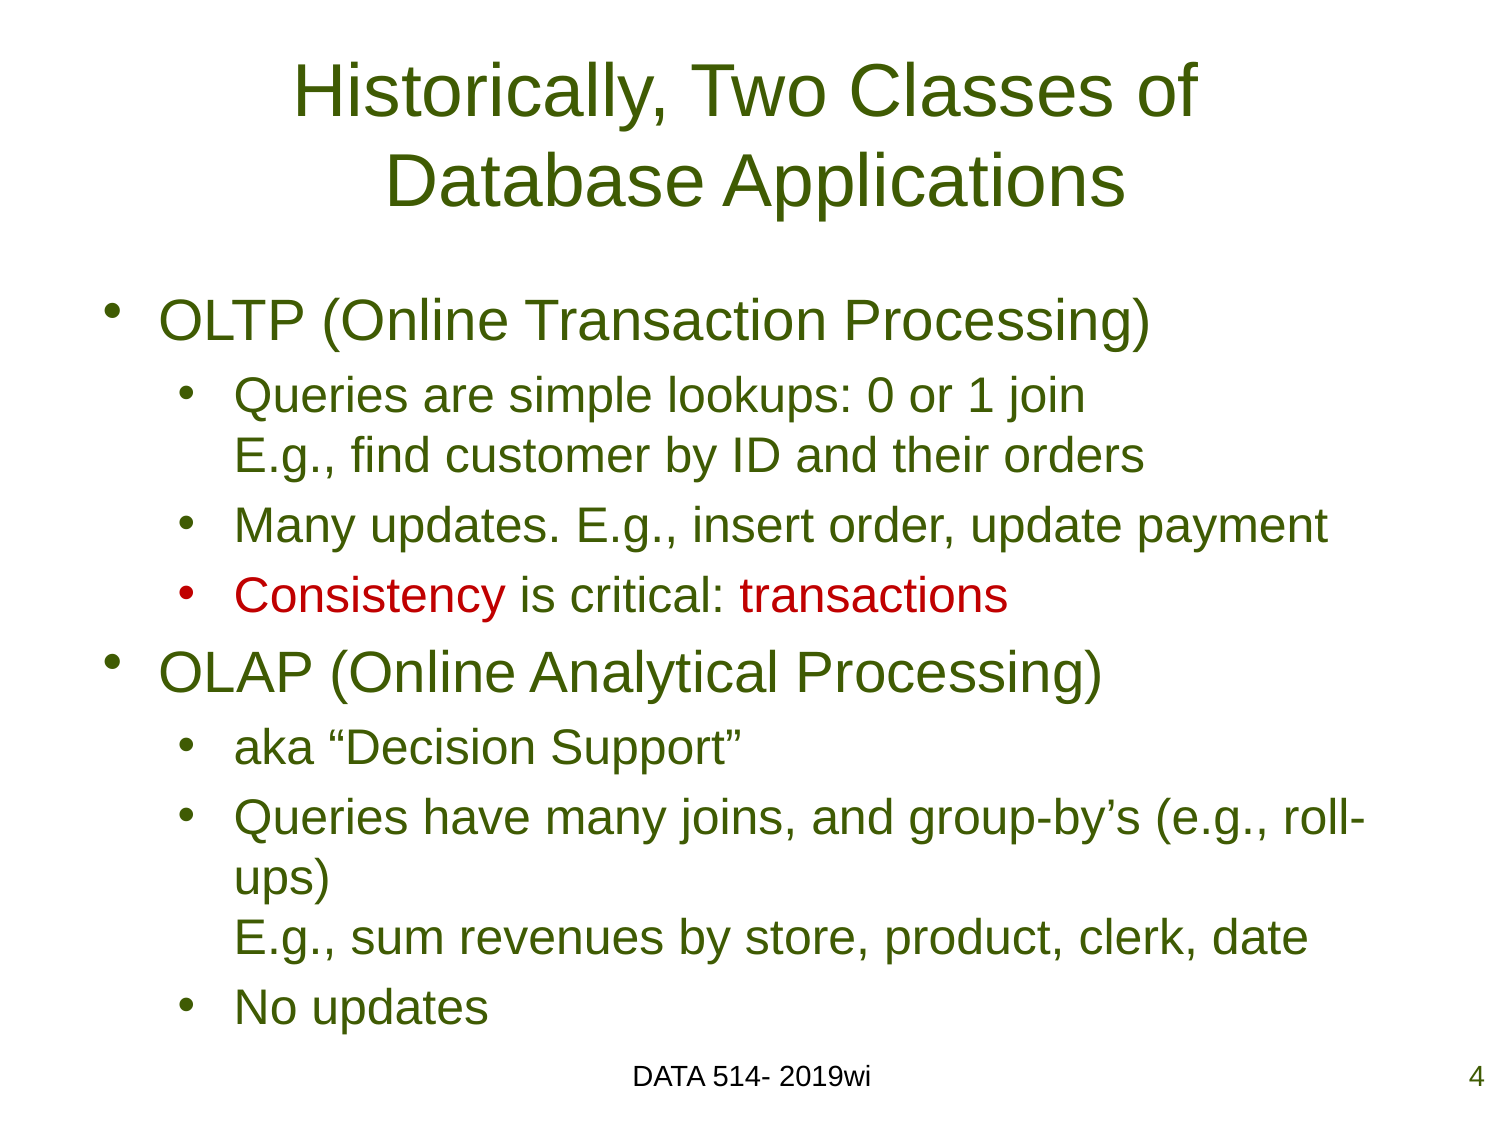

# Historically, Two Classes of Database Applications
OLTP (Online Transaction Processing)
Queries are simple lookups: 0 or 1 join
E.g., find customer by ID and their orders
Many updates. E.g., insert order, update payment
Consistency is critical: transactions
OLAP (Online Analytical Processing)
aka “Decision Support”
Queries have many joins, and group-by’s (e.g., roll-ups)
E.g., sum revenues by store, product, clerk, date
No updates
DATA 514- 2019wi
4